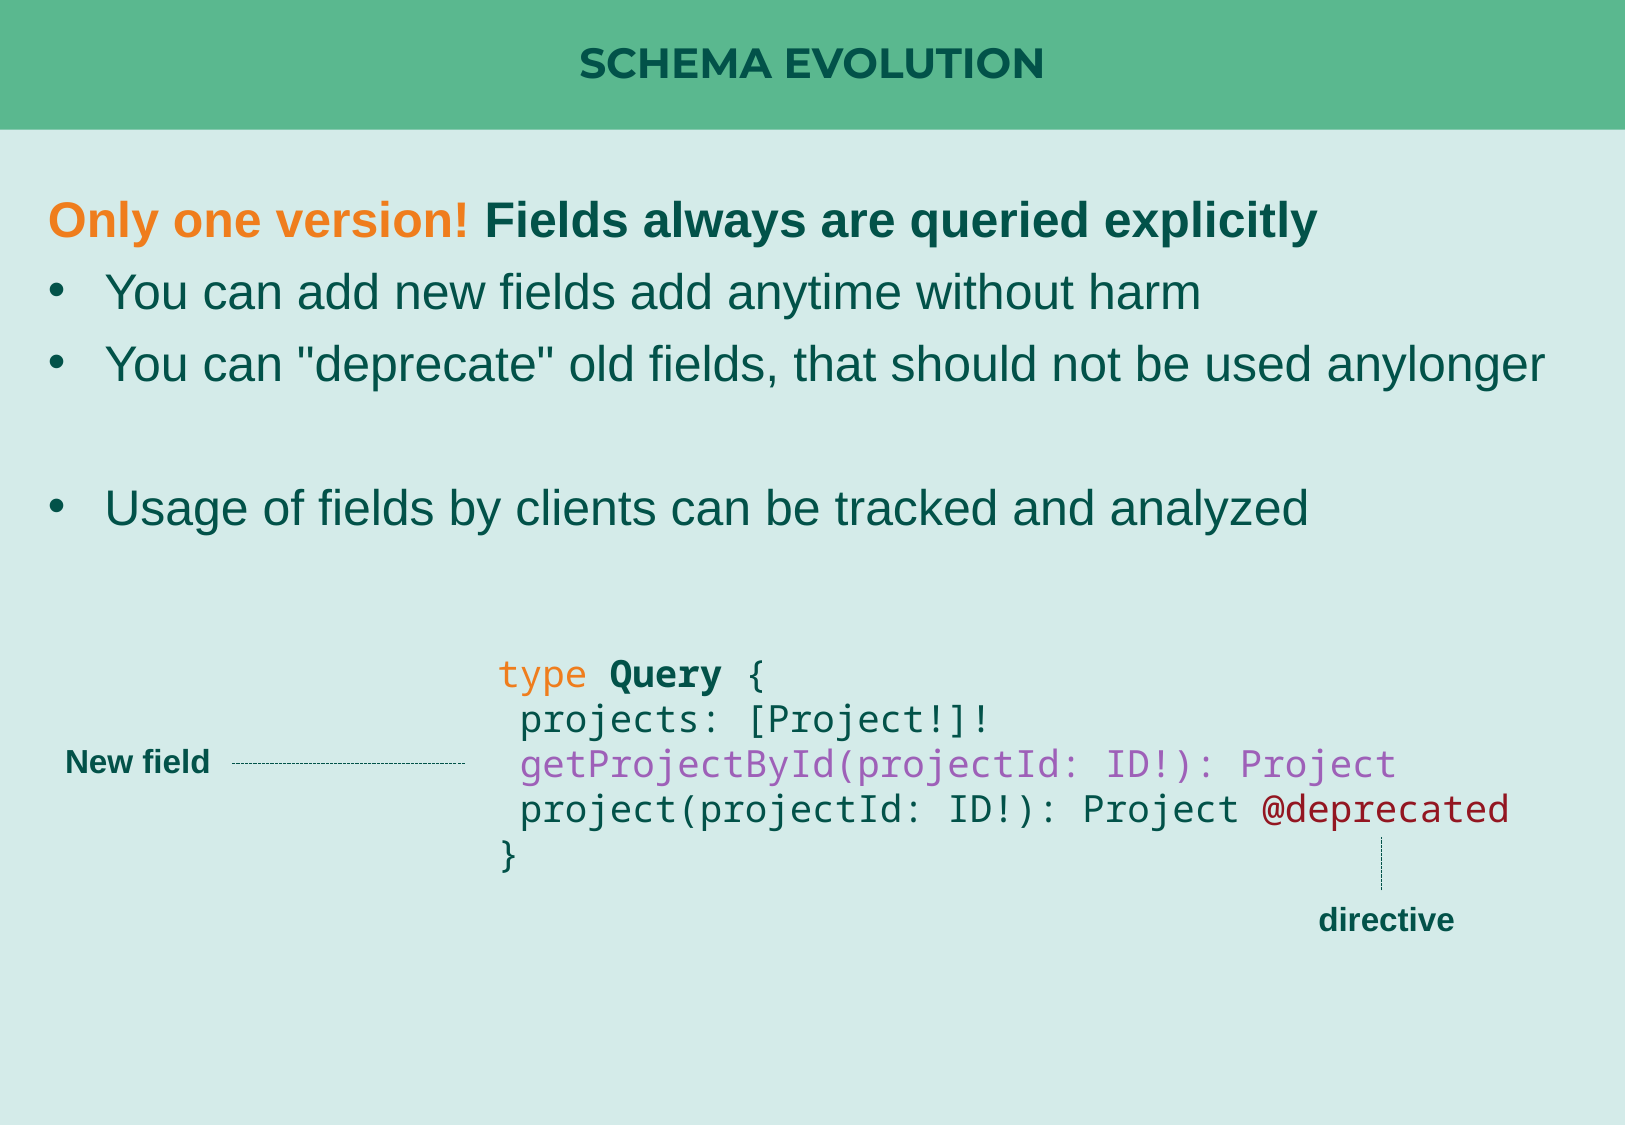

# Schema Evolution
Only one version! Fields always are queried explicitly
You can add new fields add anytime without harm
You can "deprecate" old fields, that should not be used anylonger

Usage of fields by clients can be tracked and analyzed
type Query {
 projects: [Project!]!
 getProjectById(projectId: ID!): Project
 project(projectId: ID!): Project @deprecated
}

New field
directive